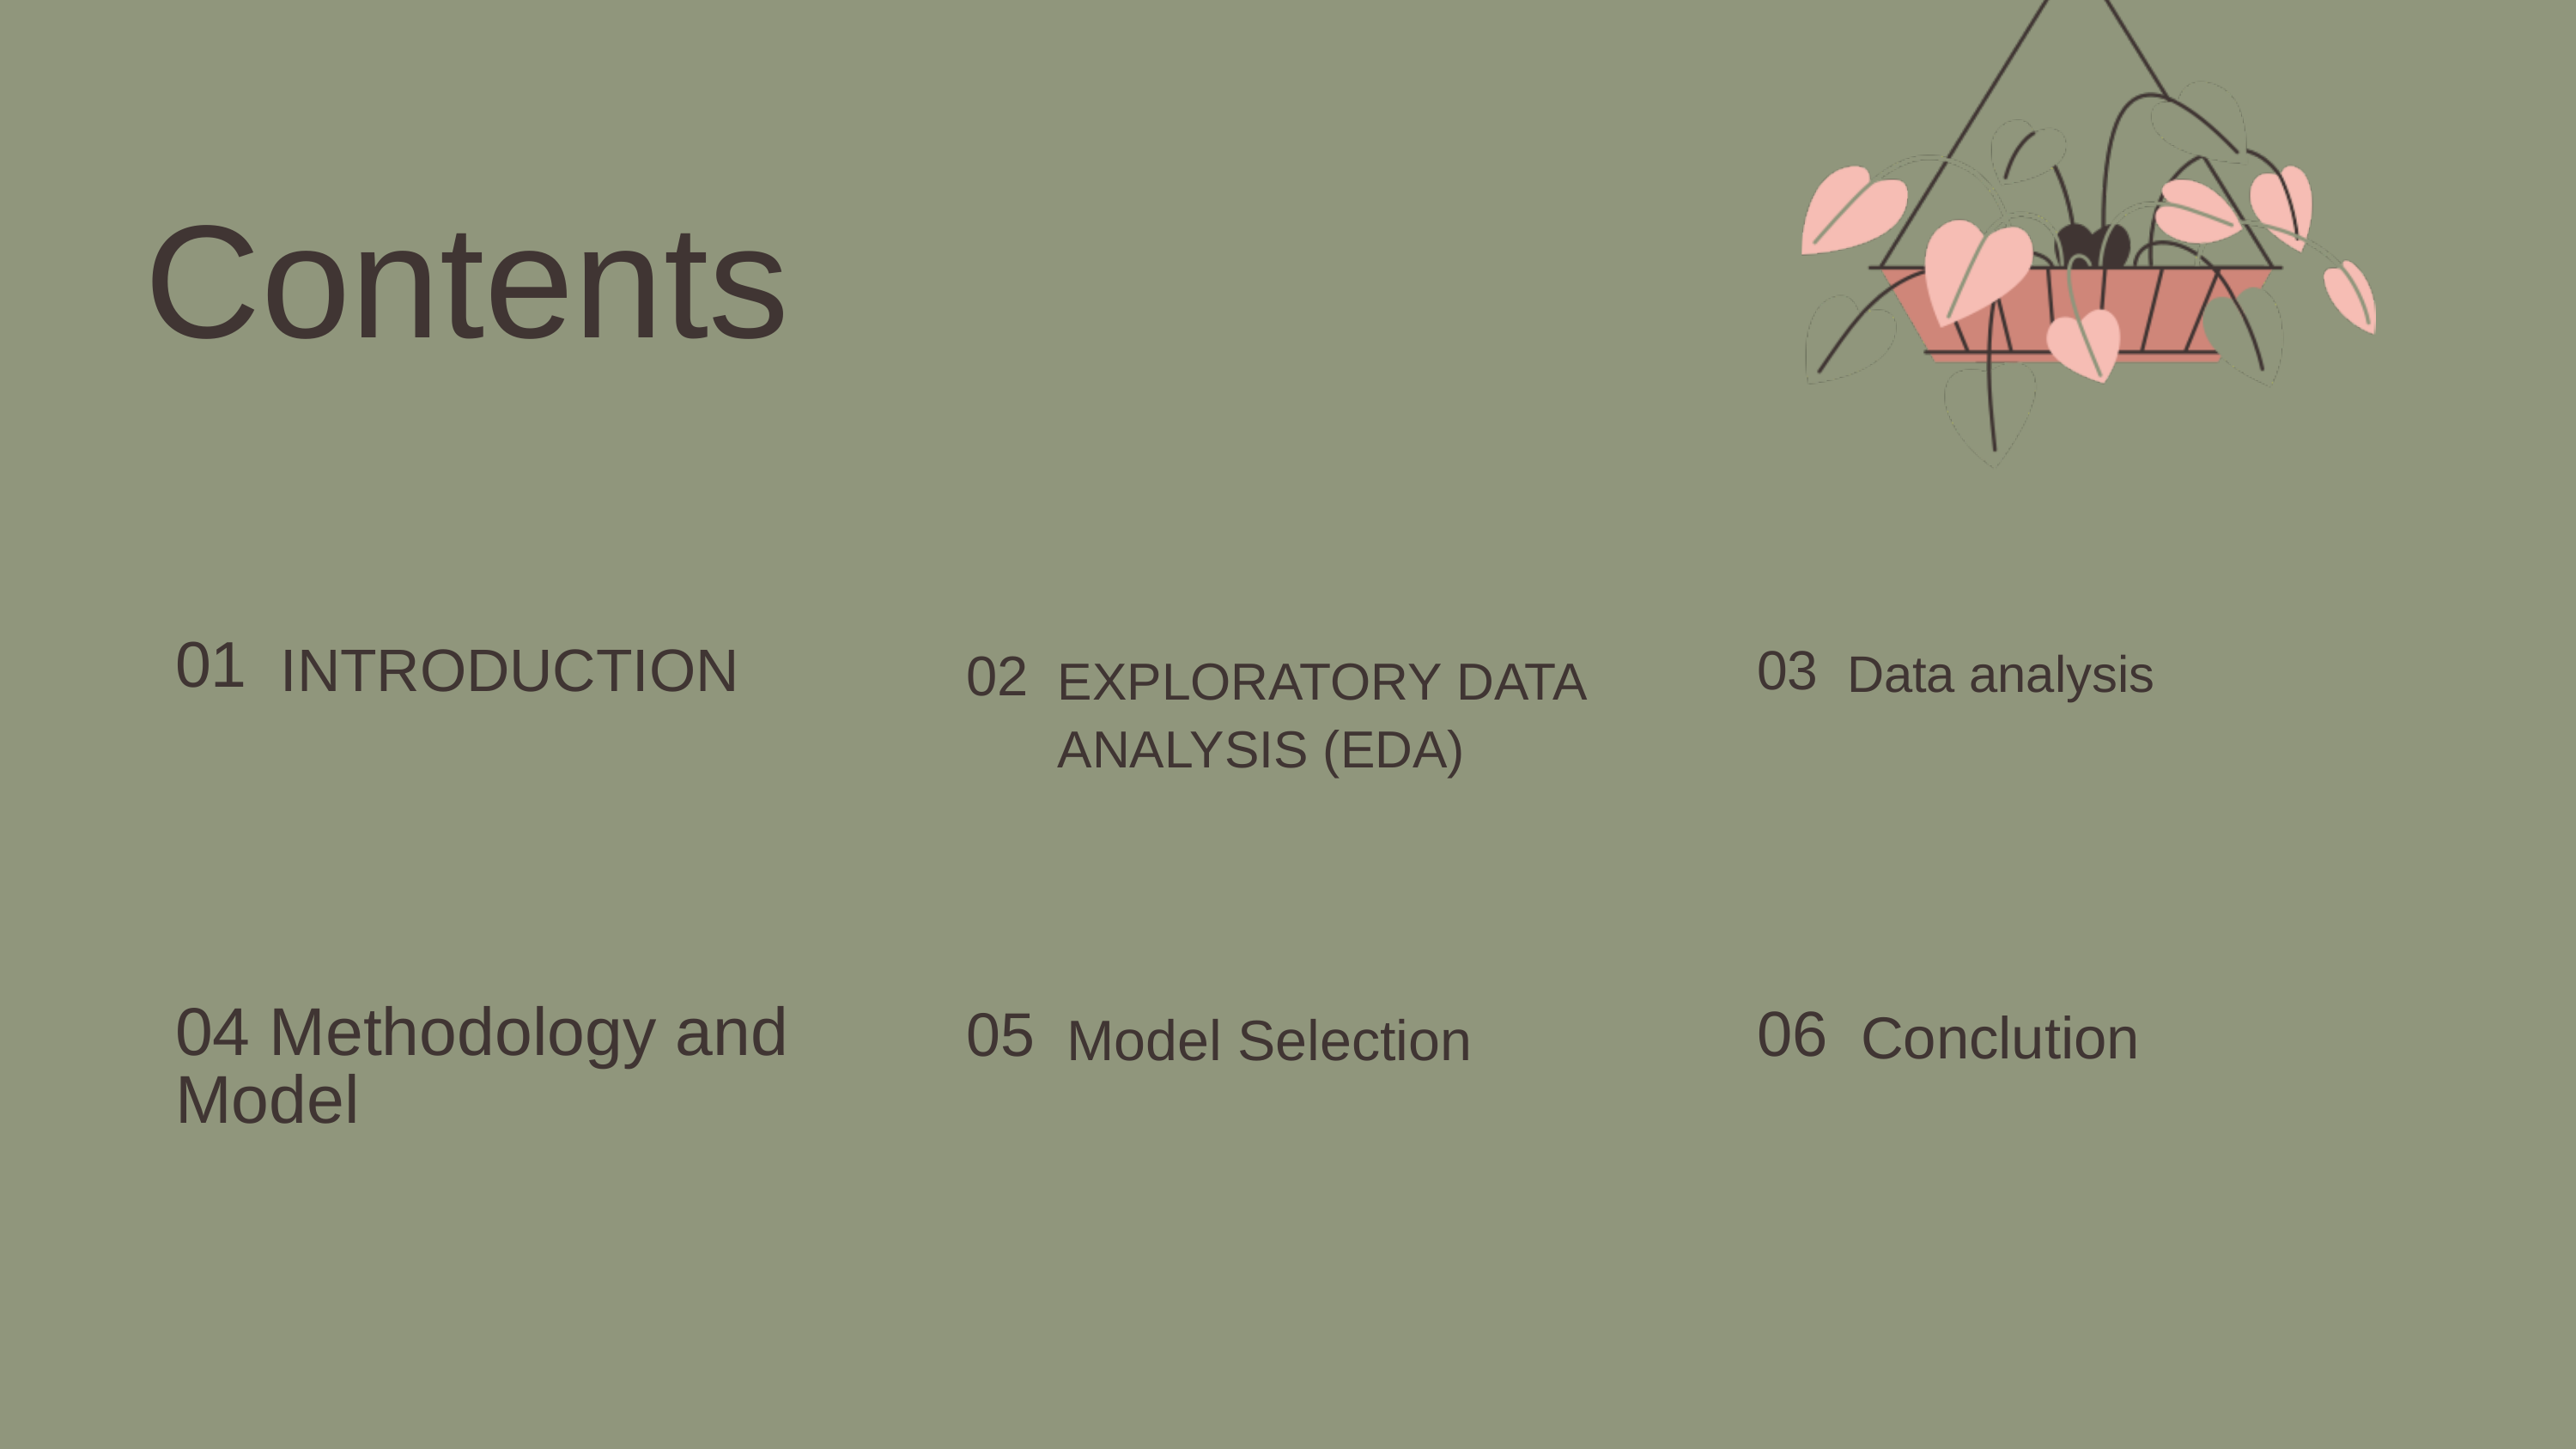

Contents
INTRODUCTION
01
Data analysis
03
EXPLORATORY DATA ANALYSIS (EDA)
02

04 Methodology and Model
Model Selection
05
Conclution
06